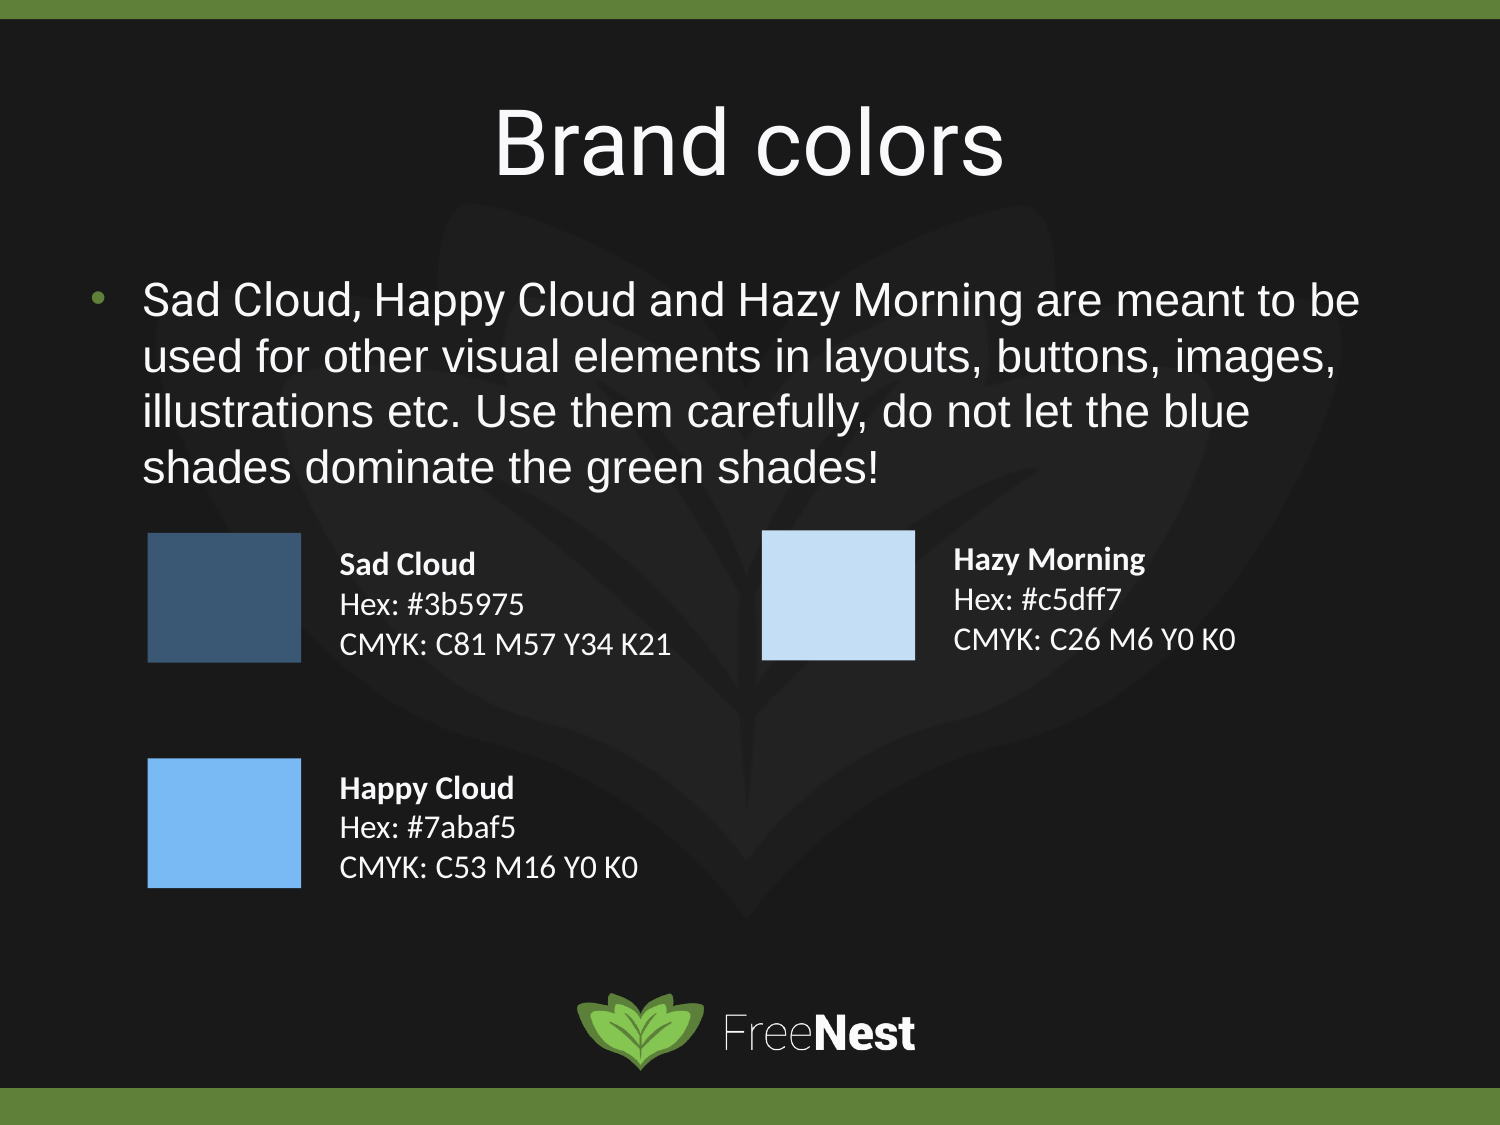

# Brand colors
Sad Cloud, Happy Cloud and Hazy Morning are meant to be used for other visual elements in layouts, buttons, images, illustrations etc. Use them carefully, do not let the blue shades dominate the green shades!

Hazy Morning
Hex: #c5dff7
CMYK: C26 M6 Y0 K0

Sad Cloud
Hex: #3b5975
CMYK: C81 M57 Y34 K21

Happy Cloud
Hex: #7abaf5
CMYK: C53 M16 Y0 K0